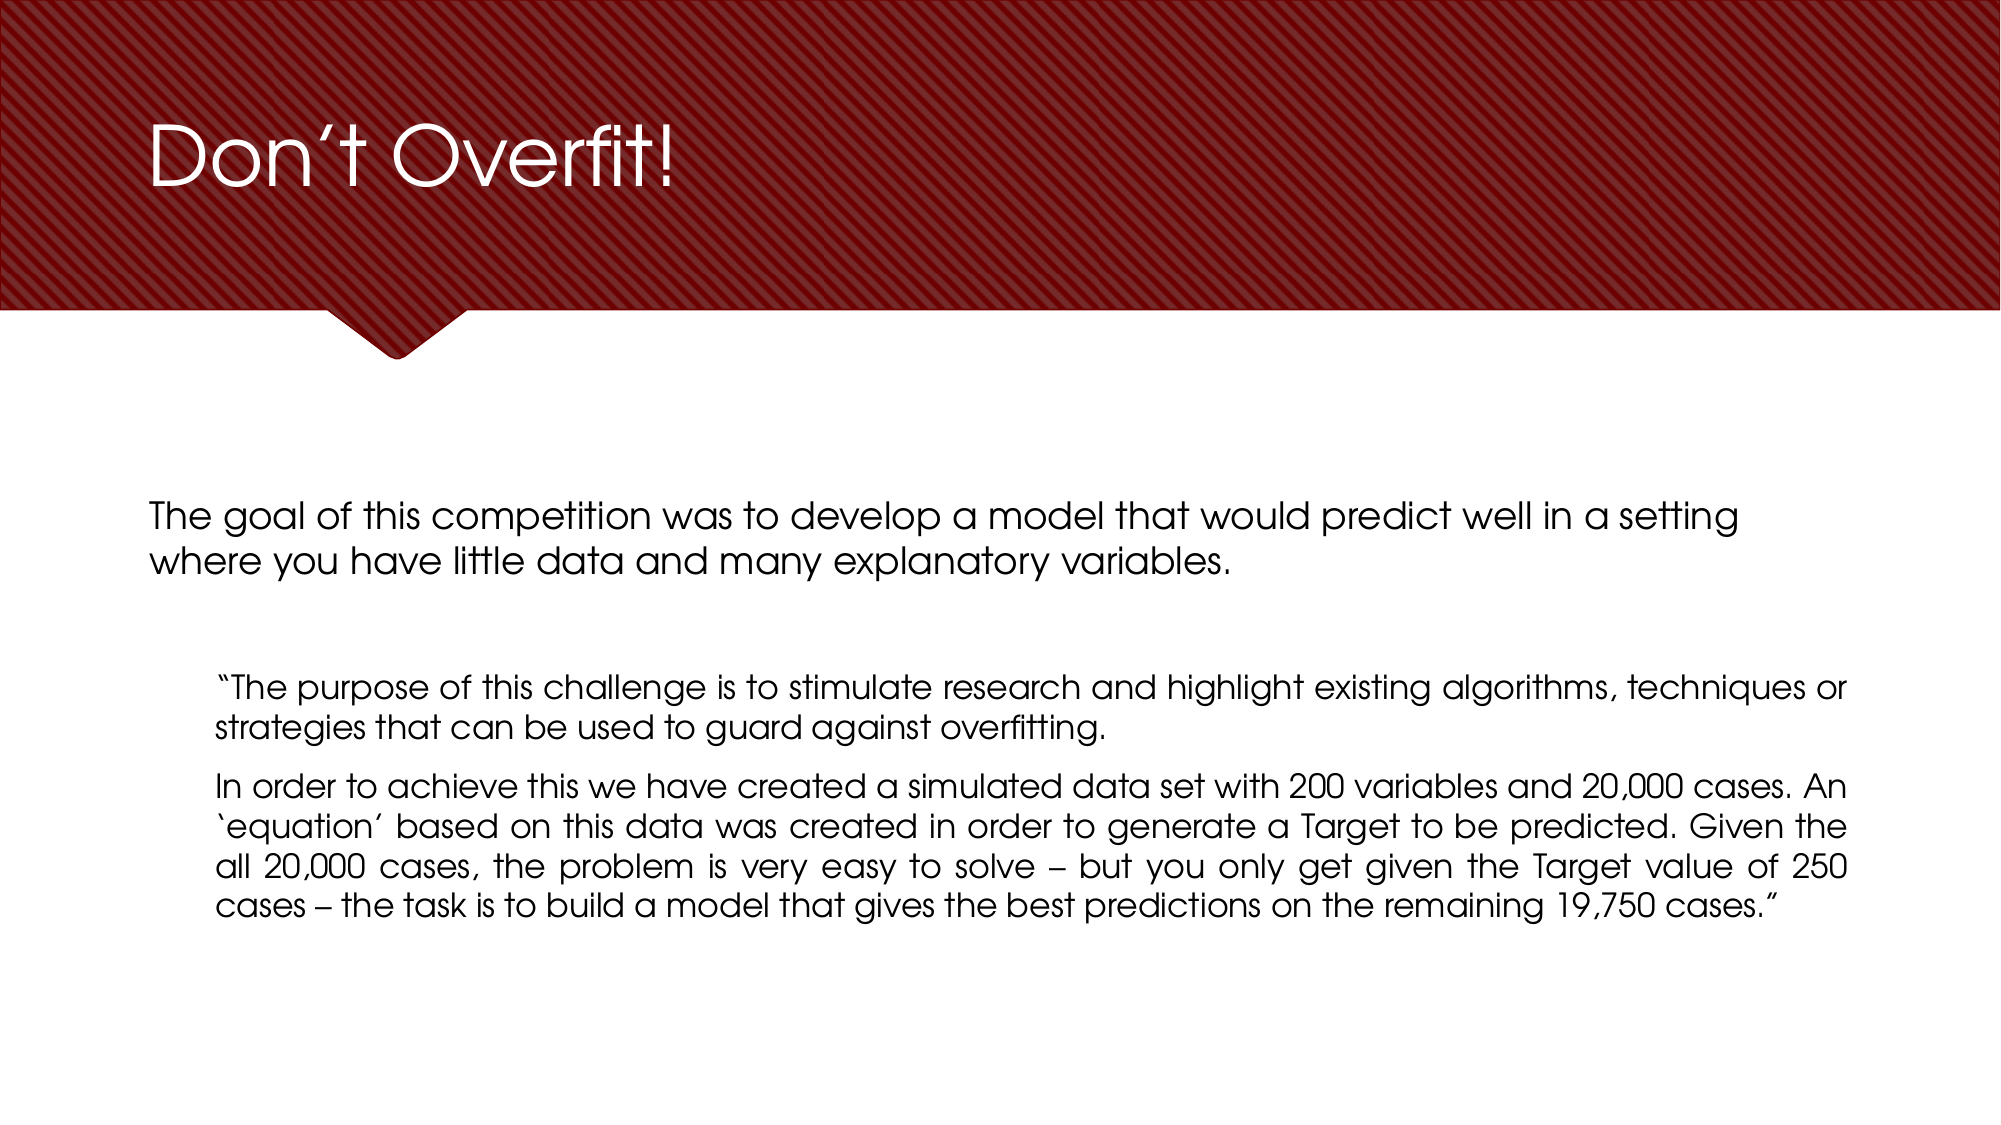

# Don’t Overfit!
The goal of this competition was to develop a model that would predict well in a setting where you have little data and many explanatory variables.

“The purpose of this challenge is to stimulate research and highlight existing algorithms, techniques or strategies that can be used to guard against overfitting.
In order to achieve this we have created a simulated data set with 200 variables and 20,000 cases. An ‘equation’ based on this data was created in order to generate a Target to be predicted. Given the all 20,000 cases, the problem is very easy to solve – but you only get given the Target value of 250 cases – the task is to build a model that gives the best predictions on the remaining 19,750 cases.”